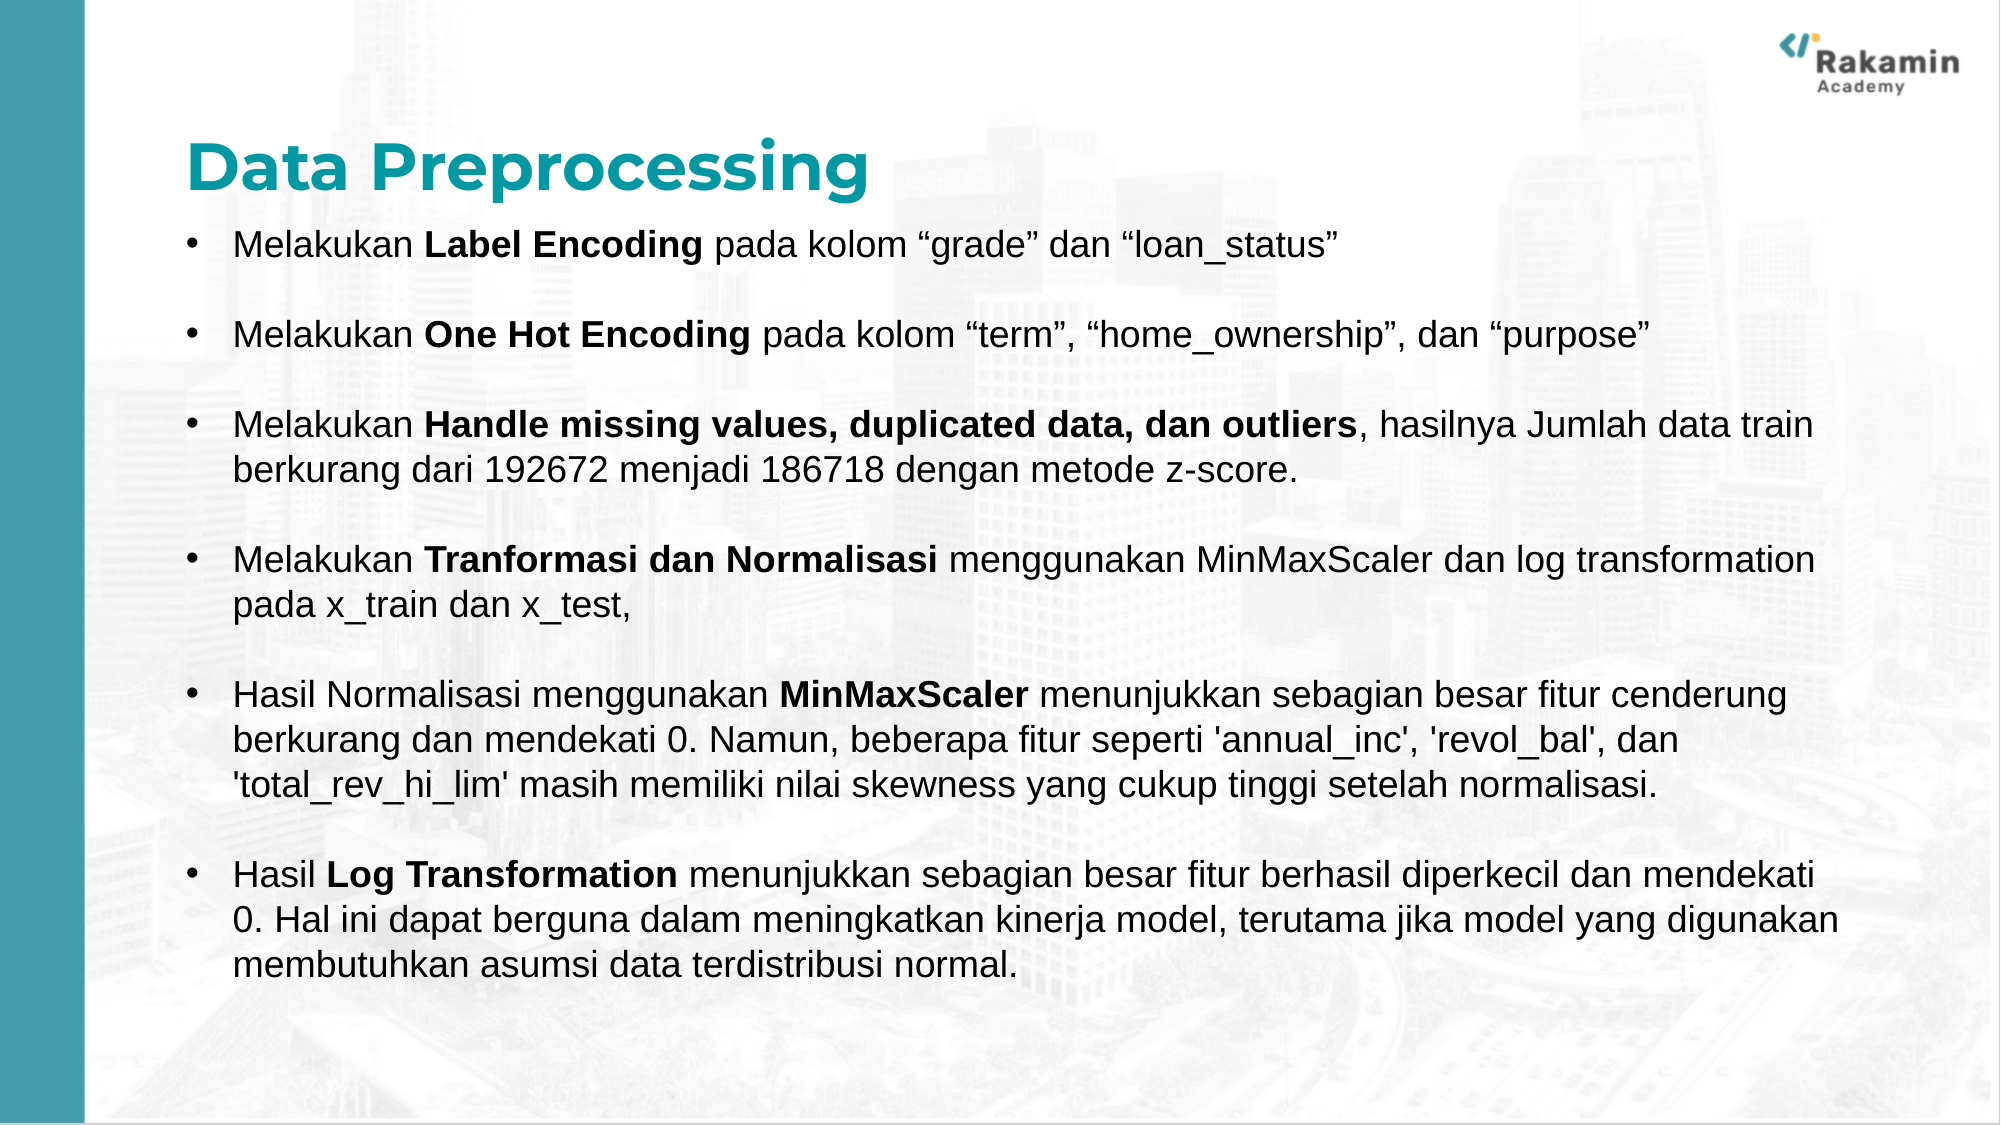

Data Preprocessing
Melakukan Label Encoding pada kolom “grade” dan “loan_status”

Melakukan One Hot Encoding pada kolom “term”, “home_ownership”, dan “purpose”

Melakukan Handle missing values, duplicated data, dan outliers, hasilnya Jumlah data train berkurang dari 192672 menjadi 186718 dengan metode z-score.

Melakukan Tranformasi dan Normalisasi menggunakan MinMaxScaler dan log transformation pada x_train dan x_test,

Hasil Normalisasi menggunakan MinMaxScaler menunjukkan sebagian besar fitur cenderung berkurang dan mendekati 0. Namun, beberapa fitur seperti 'annual_inc', 'revol_bal', dan 'total_rev_hi_lim' masih memiliki nilai skewness yang cukup tinggi setelah normalisasi.

Hasil Log Transformation menunjukkan sebagian besar fitur berhasil diperkecil dan mendekati 0. Hal ini dapat berguna dalam meningkatkan kinerja model, terutama jika model yang digunakan membutuhkan asumsi data terdistribusi normal.